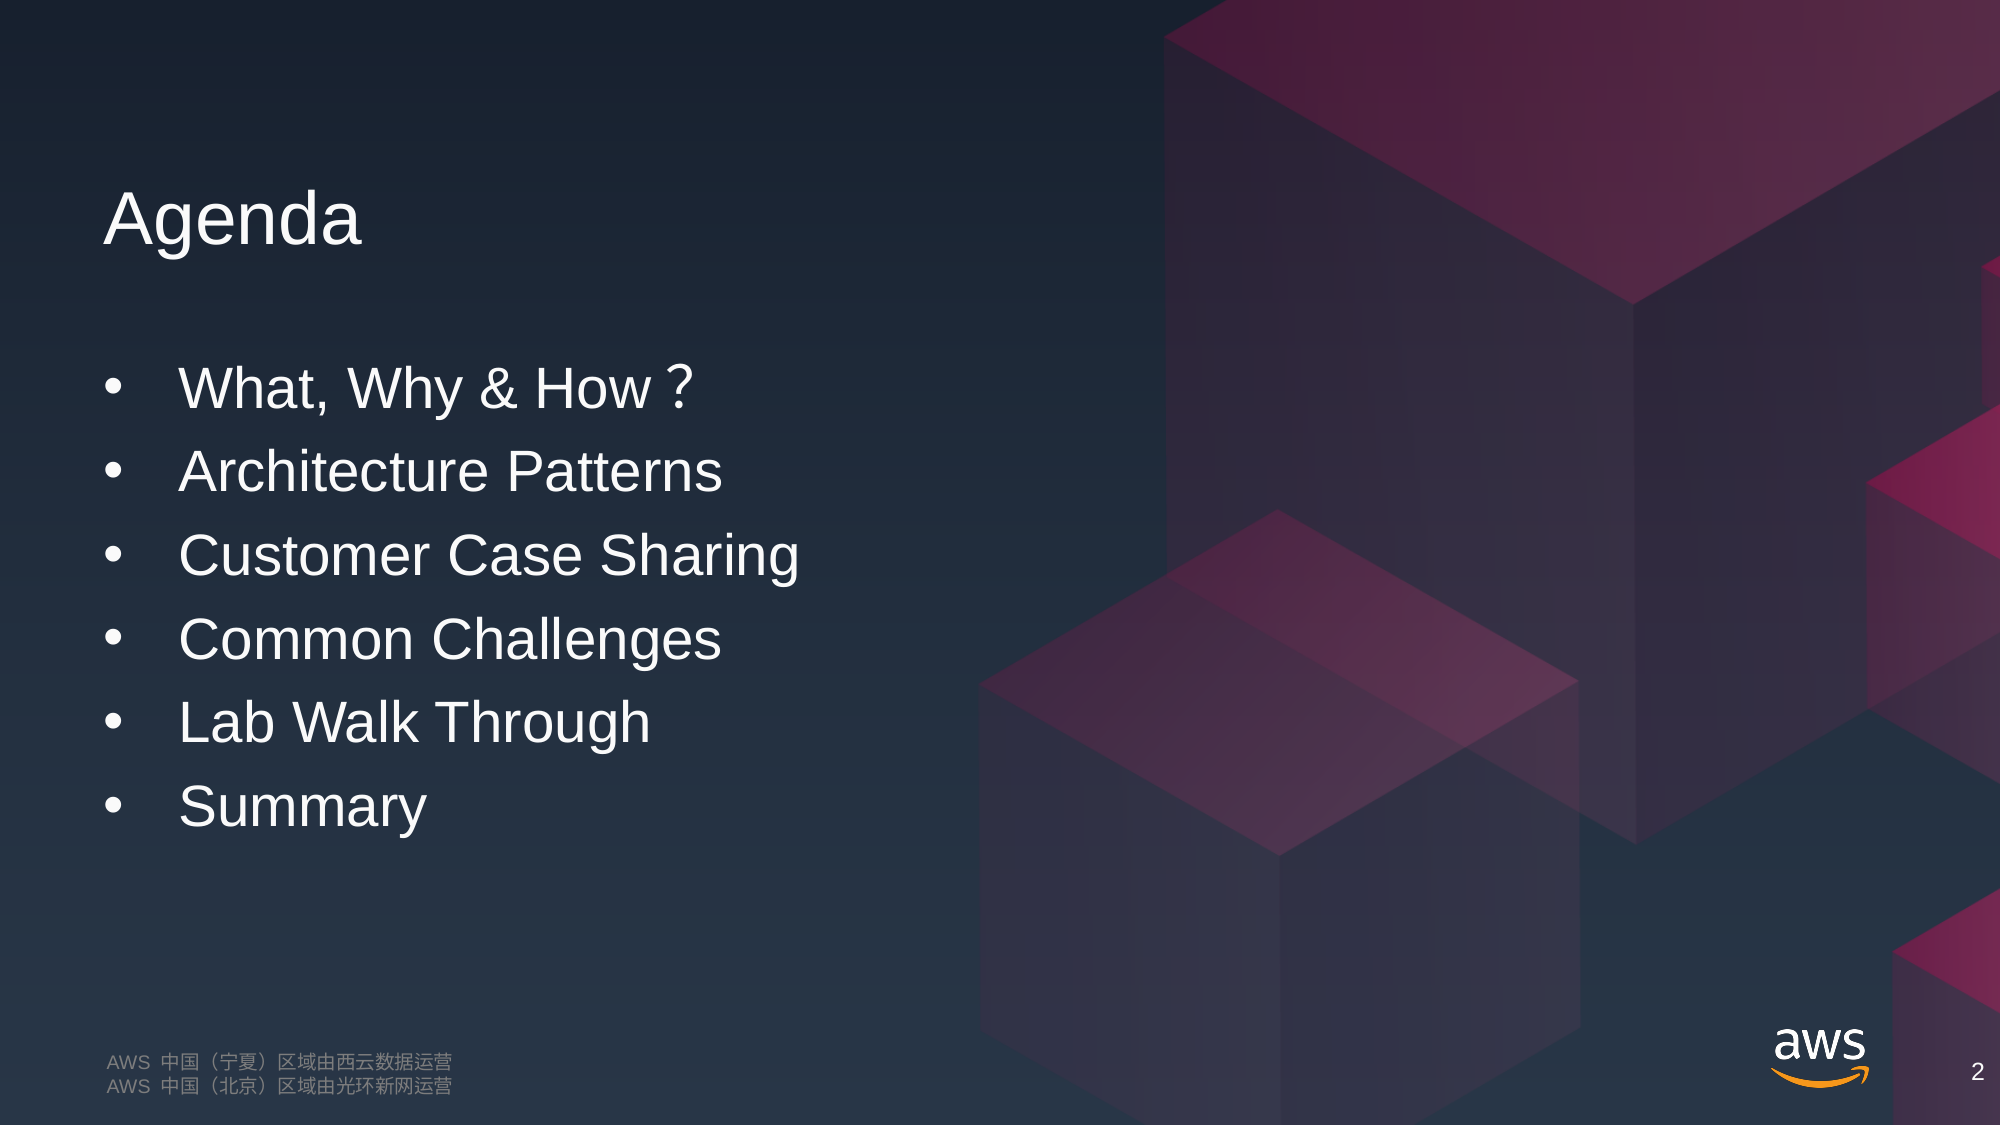

# Agenda
What, Why & How？
Architecture Patterns
Customer Case Sharing
Common Challenges
Lab Walk Through
Summary

2